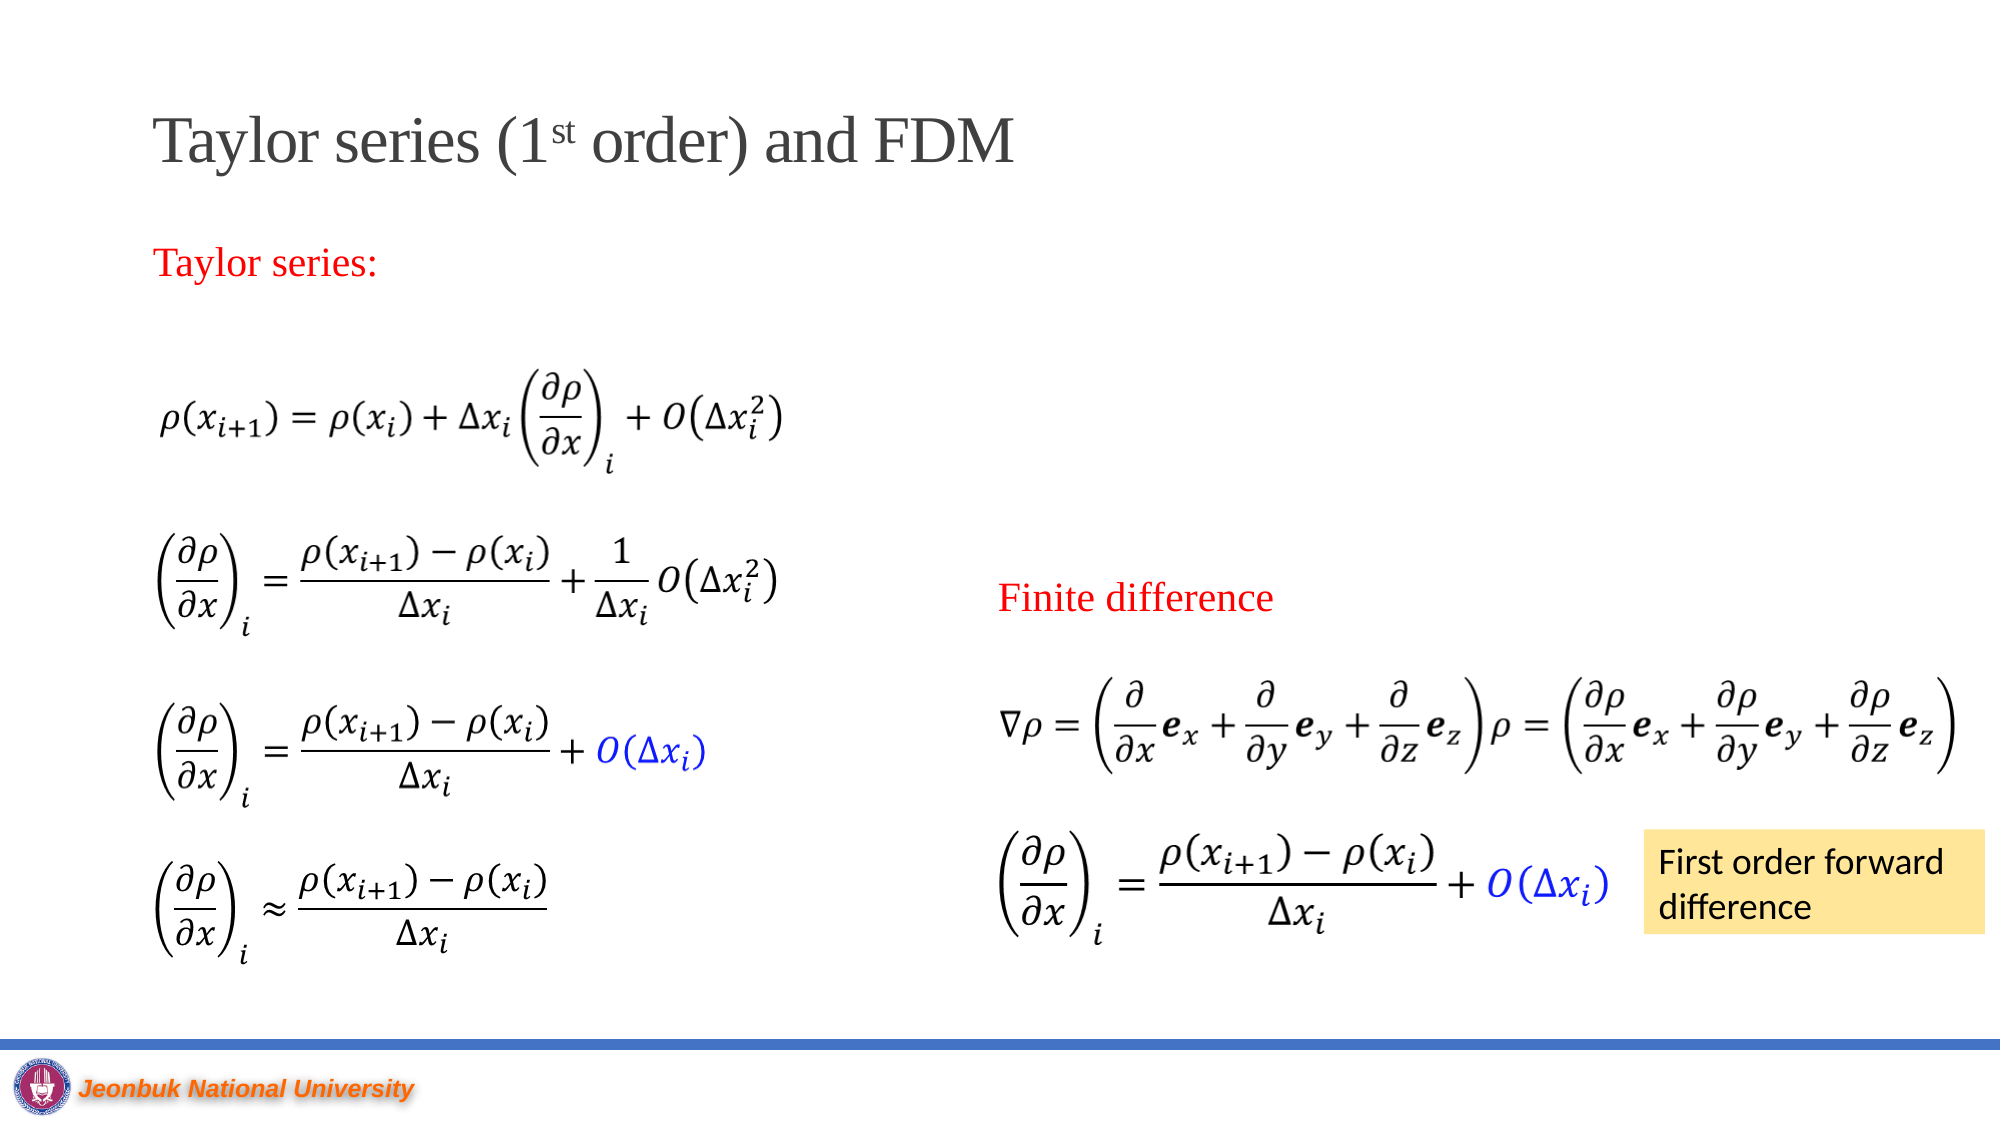

Taylor series (1st order) and FDM
Taylor series:

Finite difference

First order forward difference